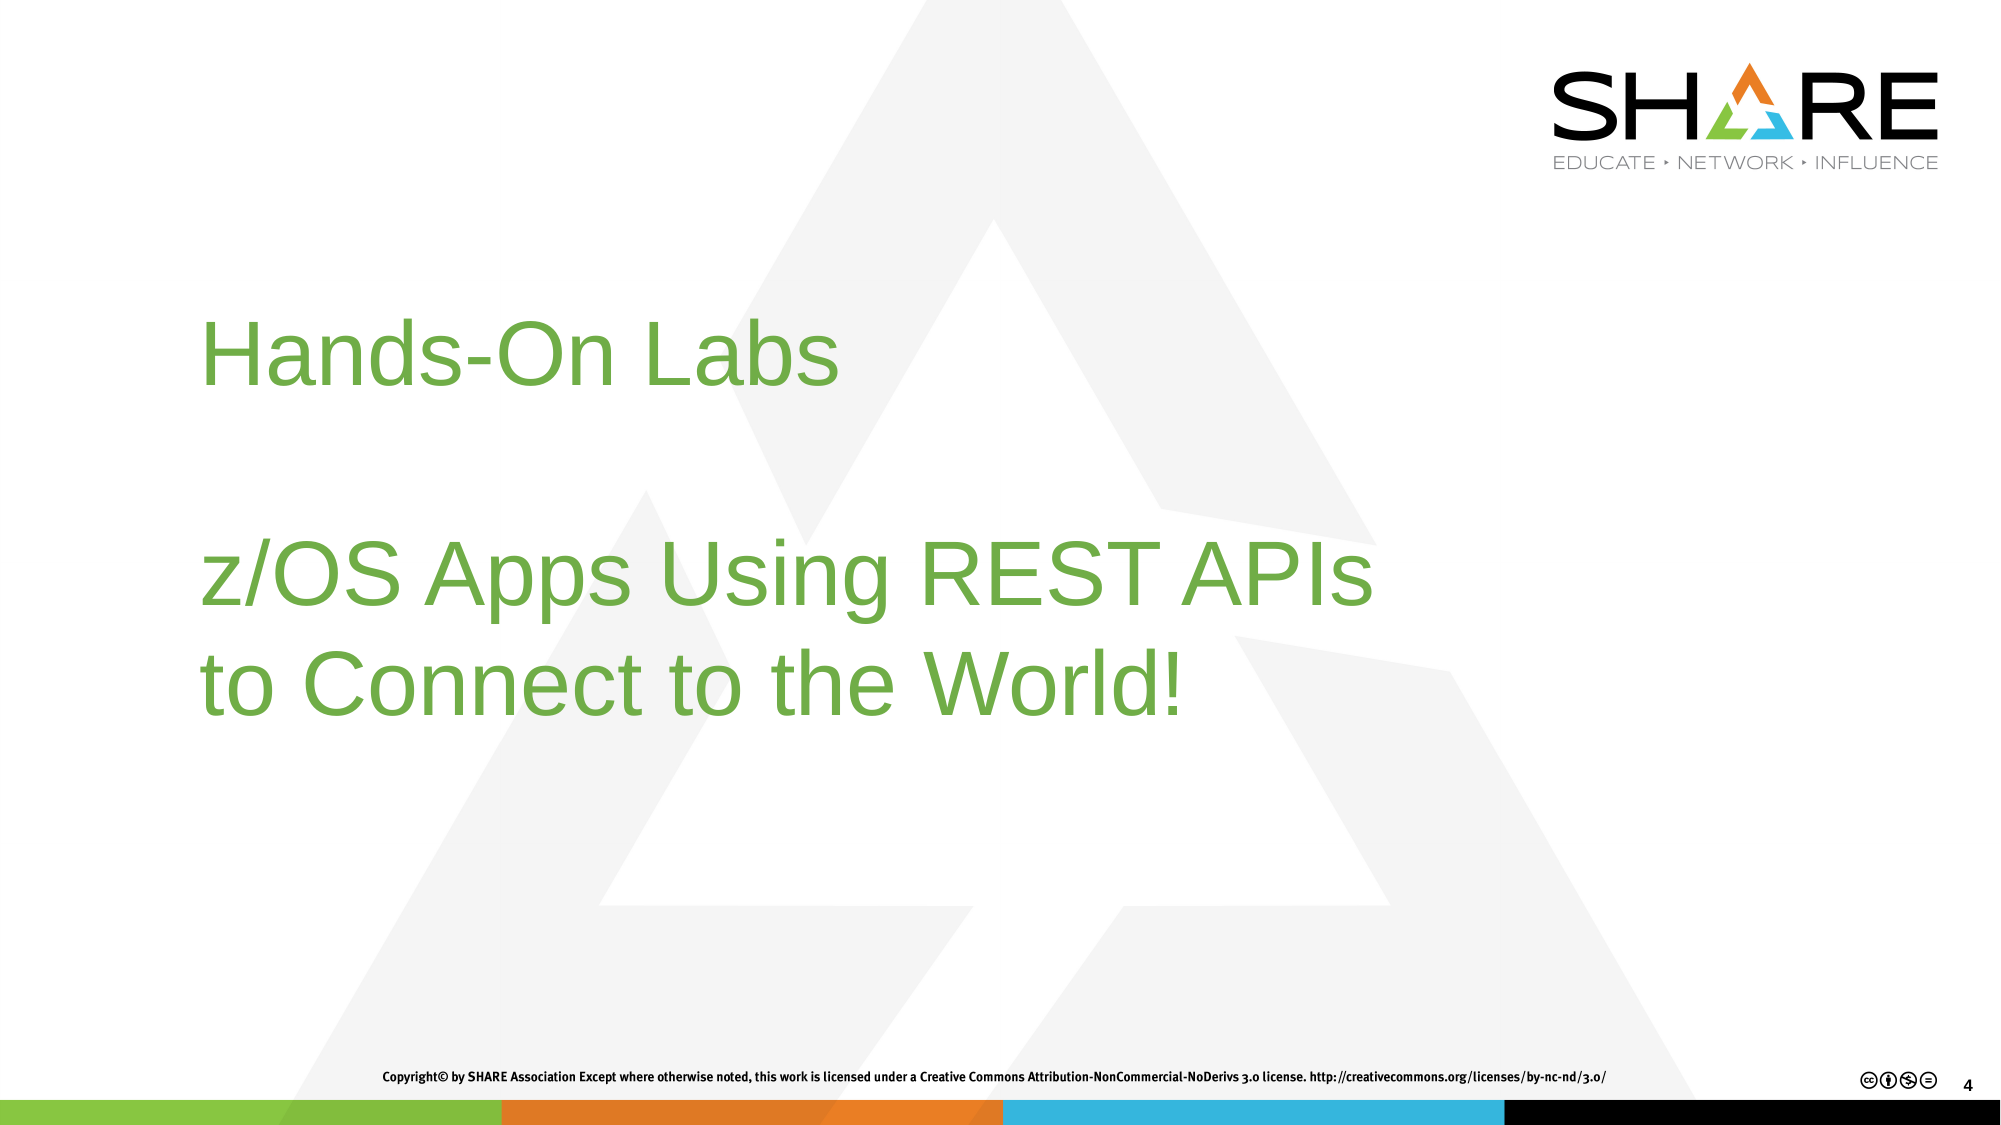

Hands-On Labs

z/OS Apps Using REST APIs
to Connect to the World!
4